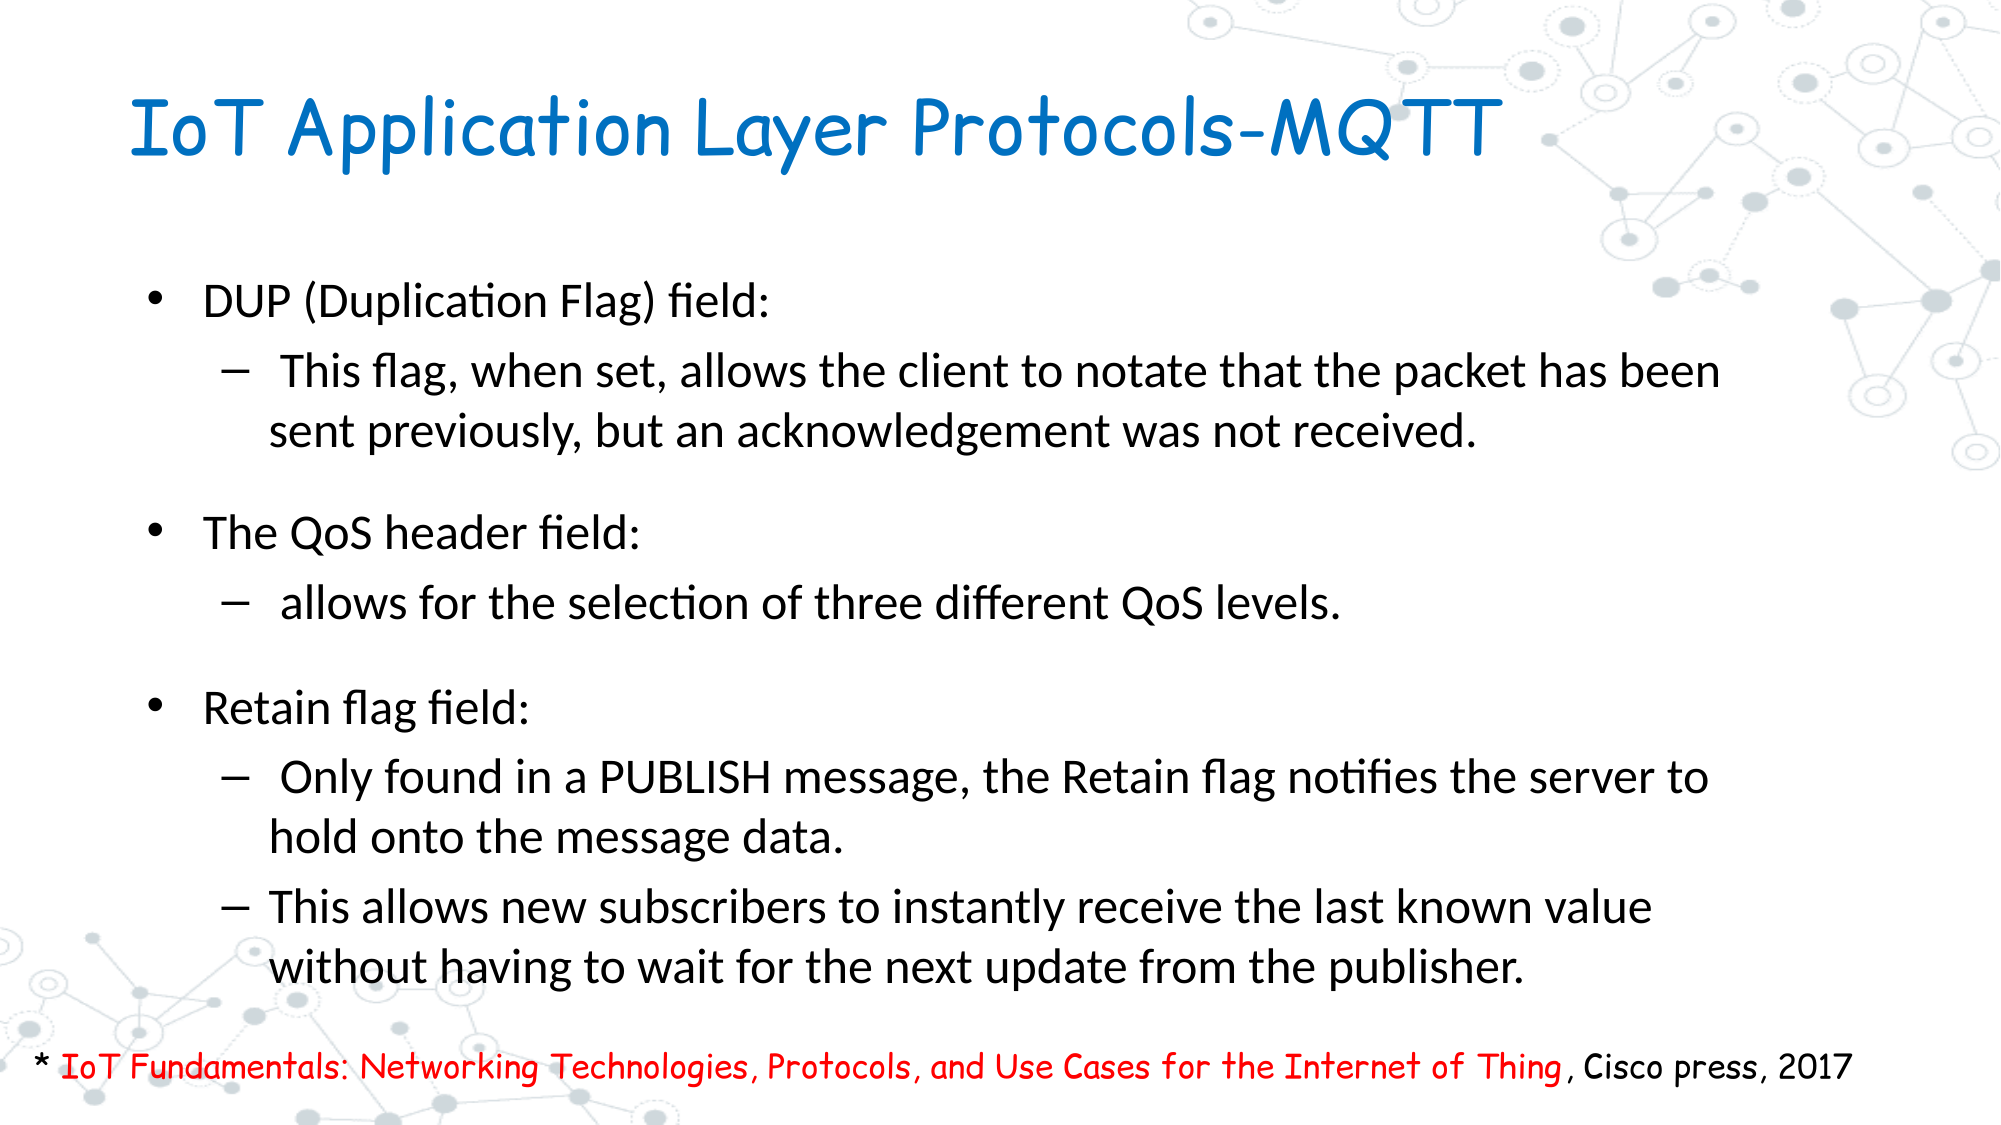

# IoT Application Layer Protocols-MQTT
DUP (Duplication Flag) field:
 This flag, when set, allows the client to notate that the packet has been sent previously, but an acknowledgement was not received.

The QoS header field:
 allows for the selection of three different QoS levels.

Retain flag field:
 Only found in a PUBLISH message, the Retain flag notifies the server to hold onto the message data.
This allows new subscribers to instantly receive the last known value without having to wait for the next update from the publisher.
* IoT Fundamentals: Networking Technologies, Protocols, and Use Cases for the Internet of Thing, Cisco press, 2017